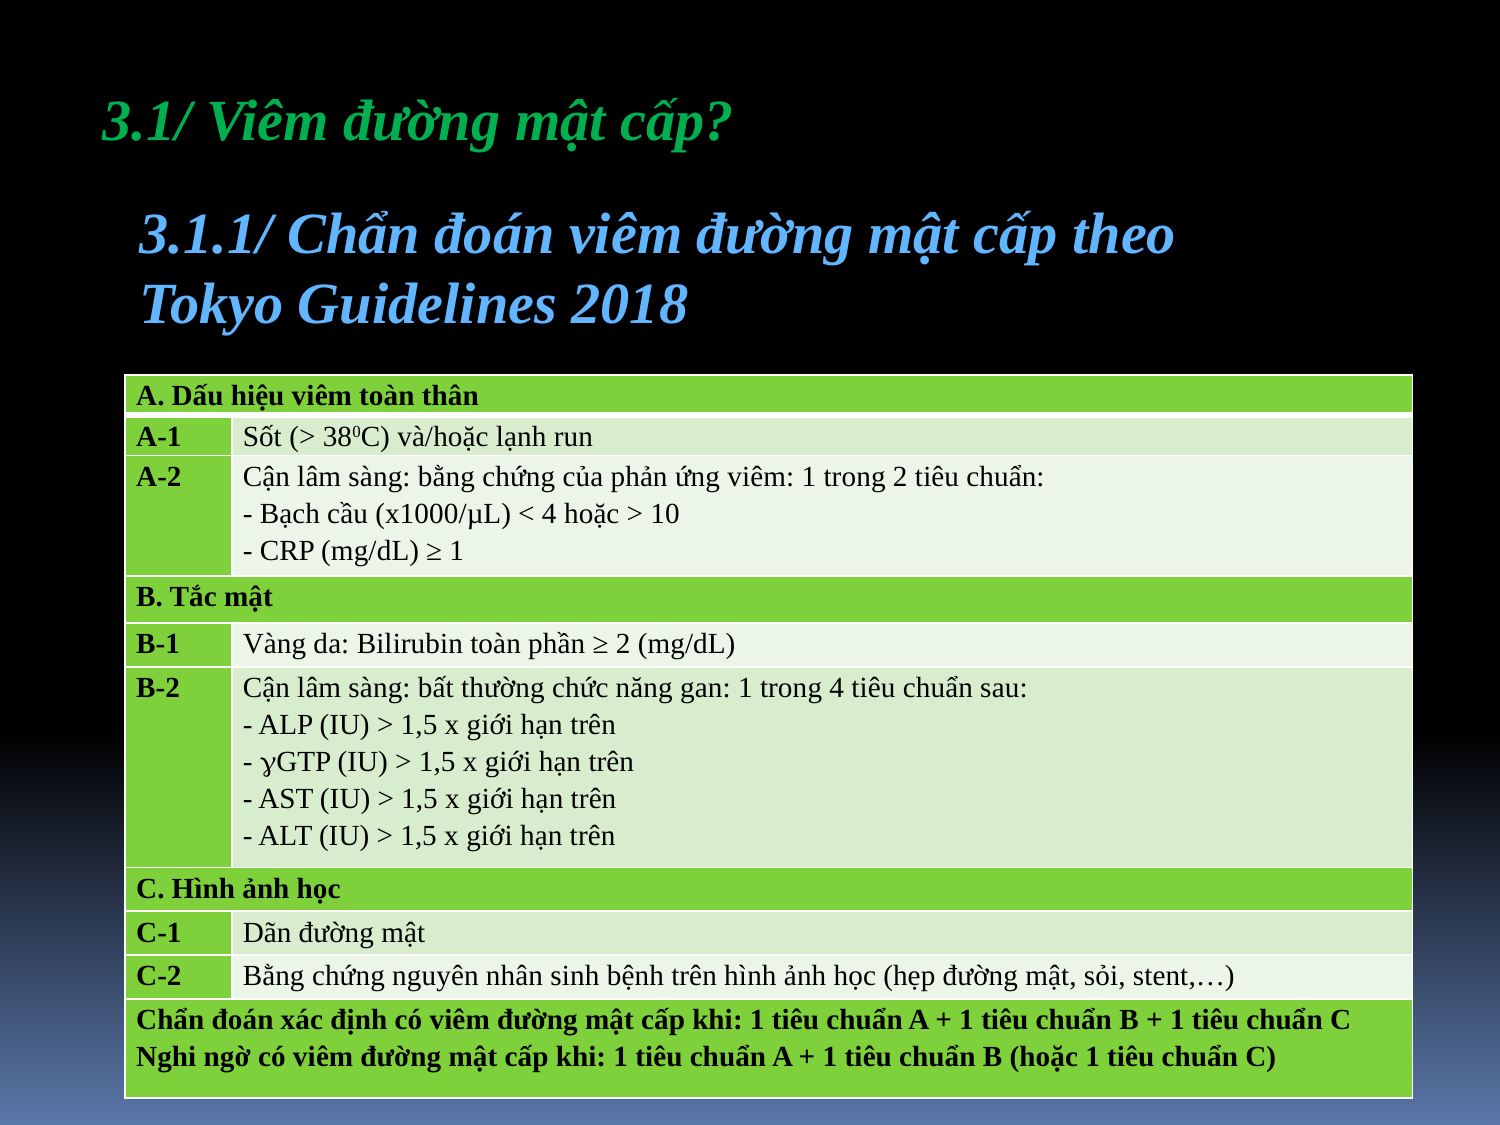

3.1/ Viêm đường mật cấp?

3.1.1/ Chẩn đoán viêm đường mật cấp theo Tokyo Guidelines 2018
| A. Dấu hiệu viêm toàn thân |  |
| --- | --- |
| A-1 | Sốt (> 380C) và/hoặc lạnh run |
| A-2 | Cận lâm sàng: bằng chứng của phản ứng viêm: 1 trong 2 tiêu chuẩn: - Bạch cầu (x1000/µL) < 4 hoặc > 10 - CRP (mg/dL) ≥ 1 |
| B. Tắc mật |  |
| B-1 | Vàng da: Bilirubin toàn phần ≥ 2 (mg/dL) |
| B-2 | Cận lâm sàng: bất thường chức năng gan: 1 trong 4 tiêu chuẩn sau: - ALP (IU) > 1,5 x giới hạn trên - γGTP (IU) > 1,5 x giới hạn trên - AST (IU) > 1,5 x giới hạn trên - ALT (IU) > 1,5 x giới hạn trên |
| C. Hình ảnh học |  |
| C-1 | Dãn đường mật |
| C-2 | Bằng chứng nguyên nhân sinh bệnh trên hình ảnh học (hẹp đường mật, sỏi, stent,…) |
| Chẩn đoán xác định có viêm đường mật cấp khi: 1 tiêu chuẩn A + 1 tiêu chuẩn B + 1 tiêu chuẩn C Nghi ngờ có viêm đường mật cấp khi: 1 tiêu chuẩn A + 1 tiêu chuẩn B (hoặc 1 tiêu chuẩn C) |  |